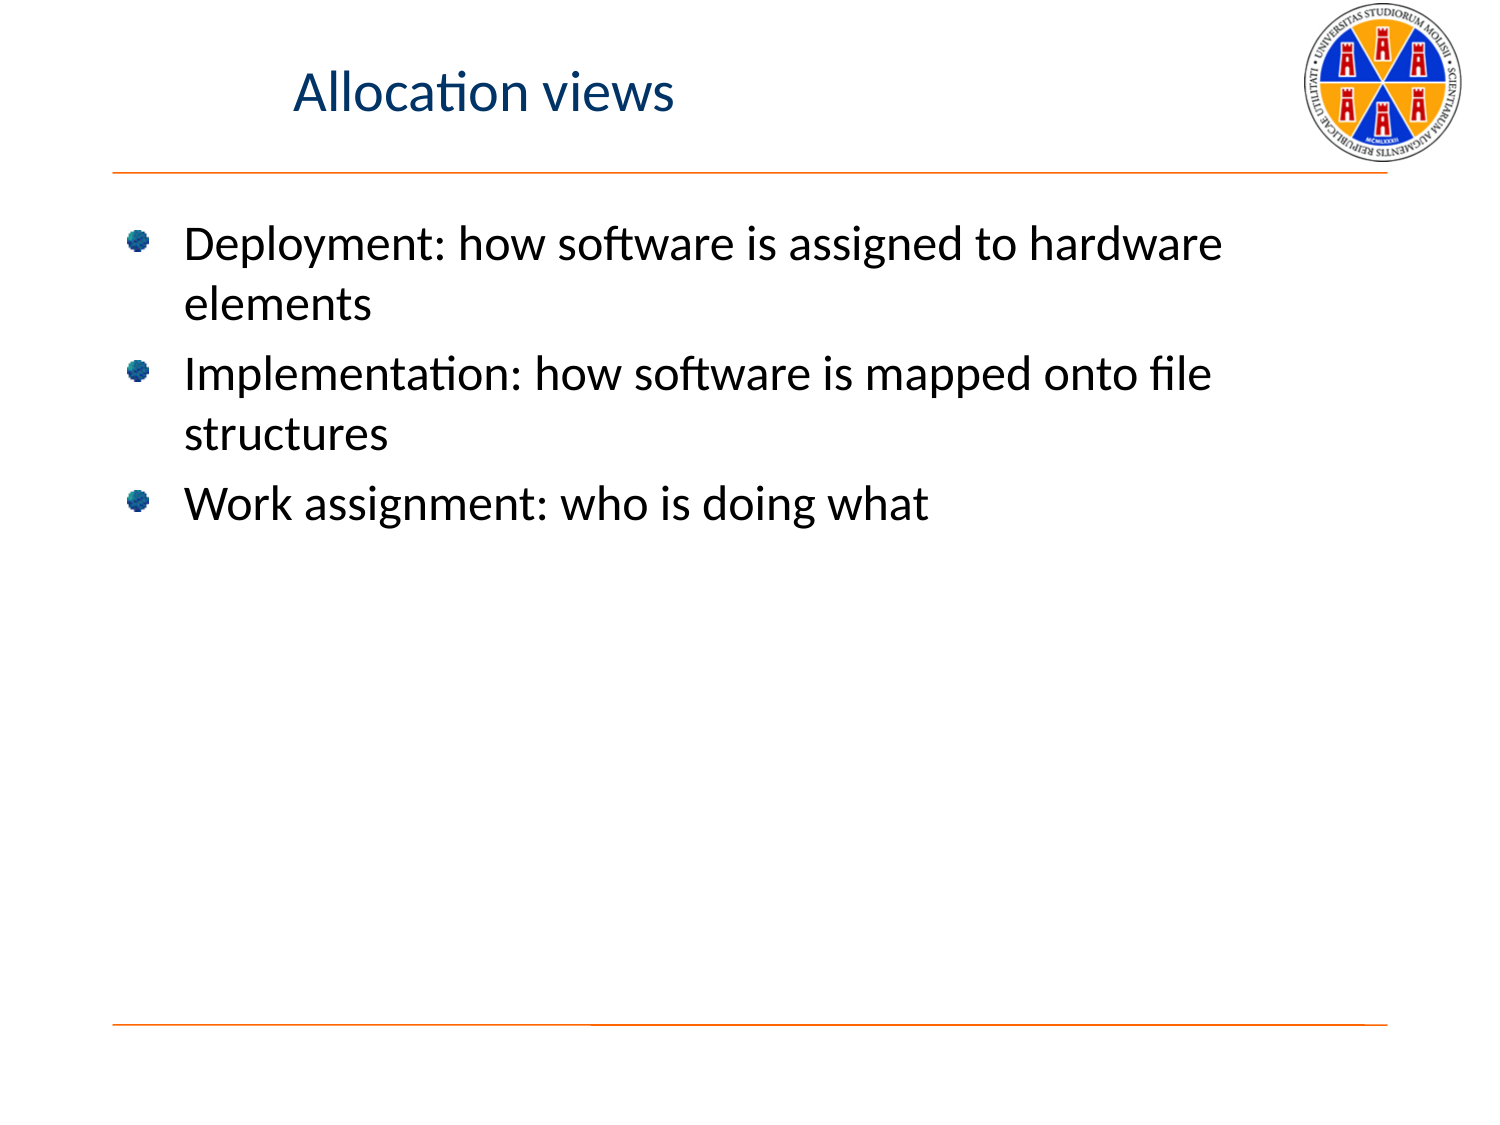

# Allocation views
Deployment: how software is assigned to hardware elements
Implementation: how software is mapped onto file structures
Work assignment: who is doing what